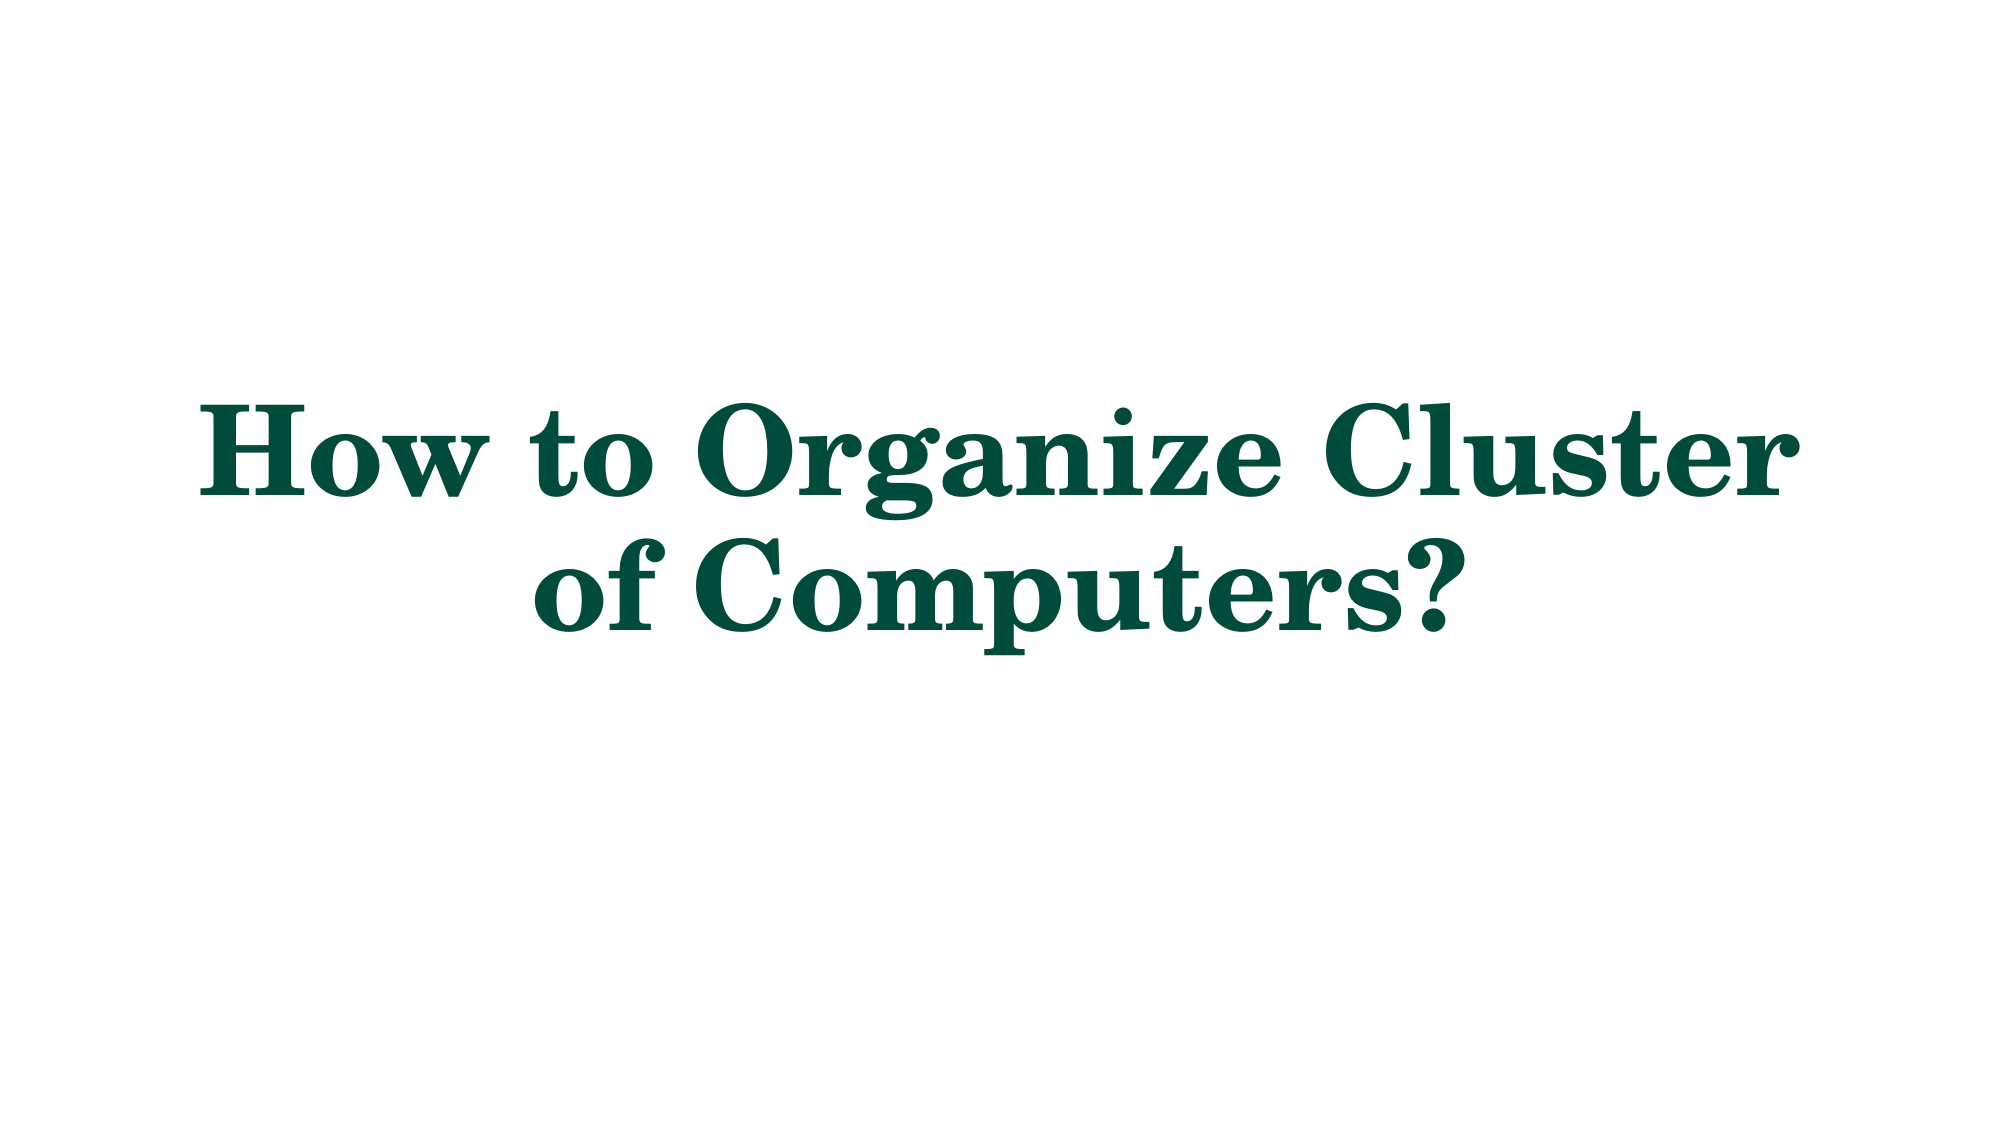

# How to Organize Cluster of Computers?